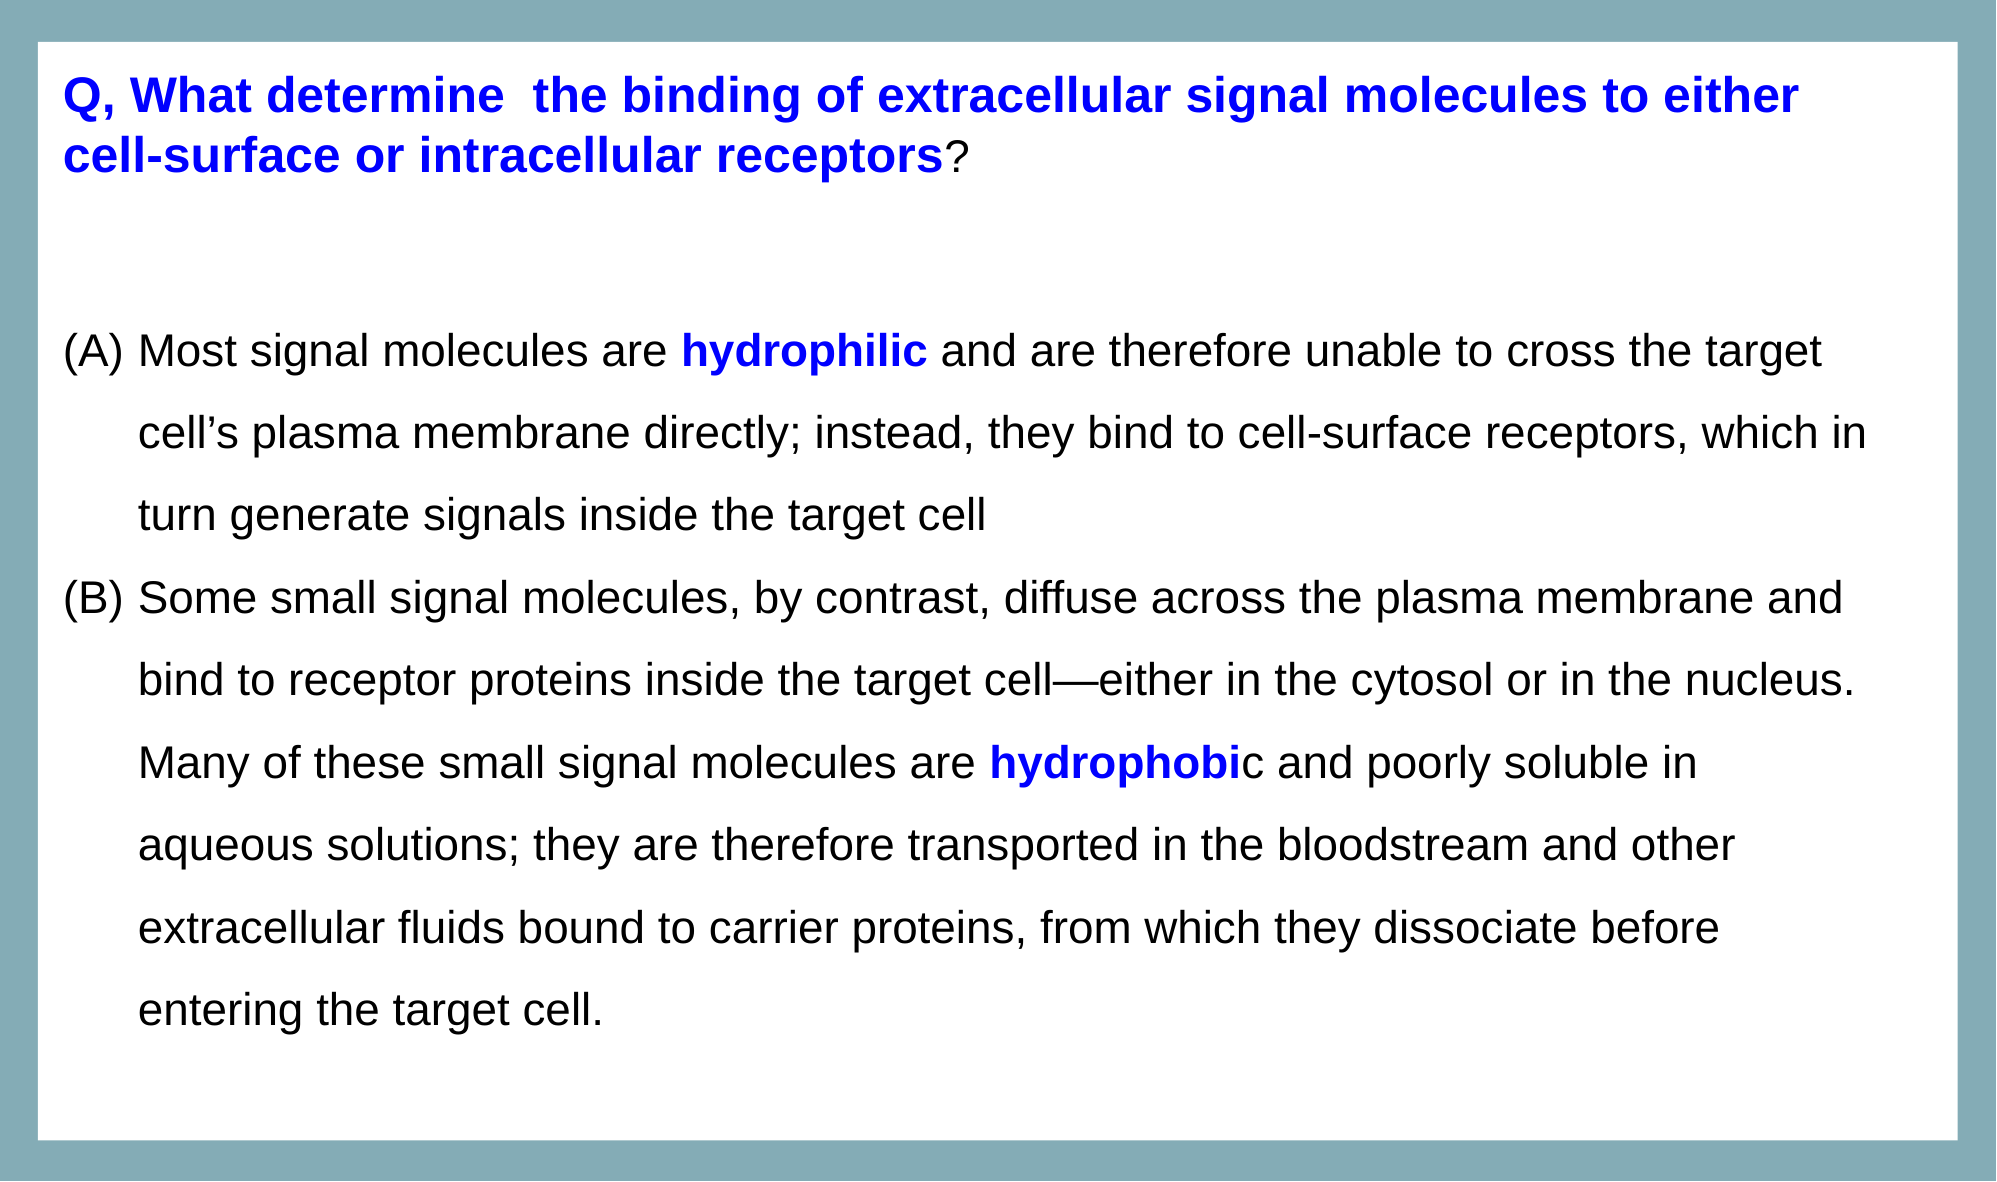

Q, What determine  the binding of extracellular signal molecules to either cell-surface or intracellular receptors?

Most signal molecules are hydrophilic and are therefore unable to cross the target cell’s plasma membrane directly; instead, they bind to cell-surface receptors, which in turn generate signals inside the target cell
Some small signal molecules, by contrast, diffuse across the plasma membrane and bind to receptor proteins inside the target cell—either in the cytosol or in the nucleus. Many of these small signal molecules are hydrophobic and poorly soluble in aqueous solutions; they are therefore transported in the bloodstream and other extracellular fluids bound to carrier proteins, from which they dissociate before entering the target cell.